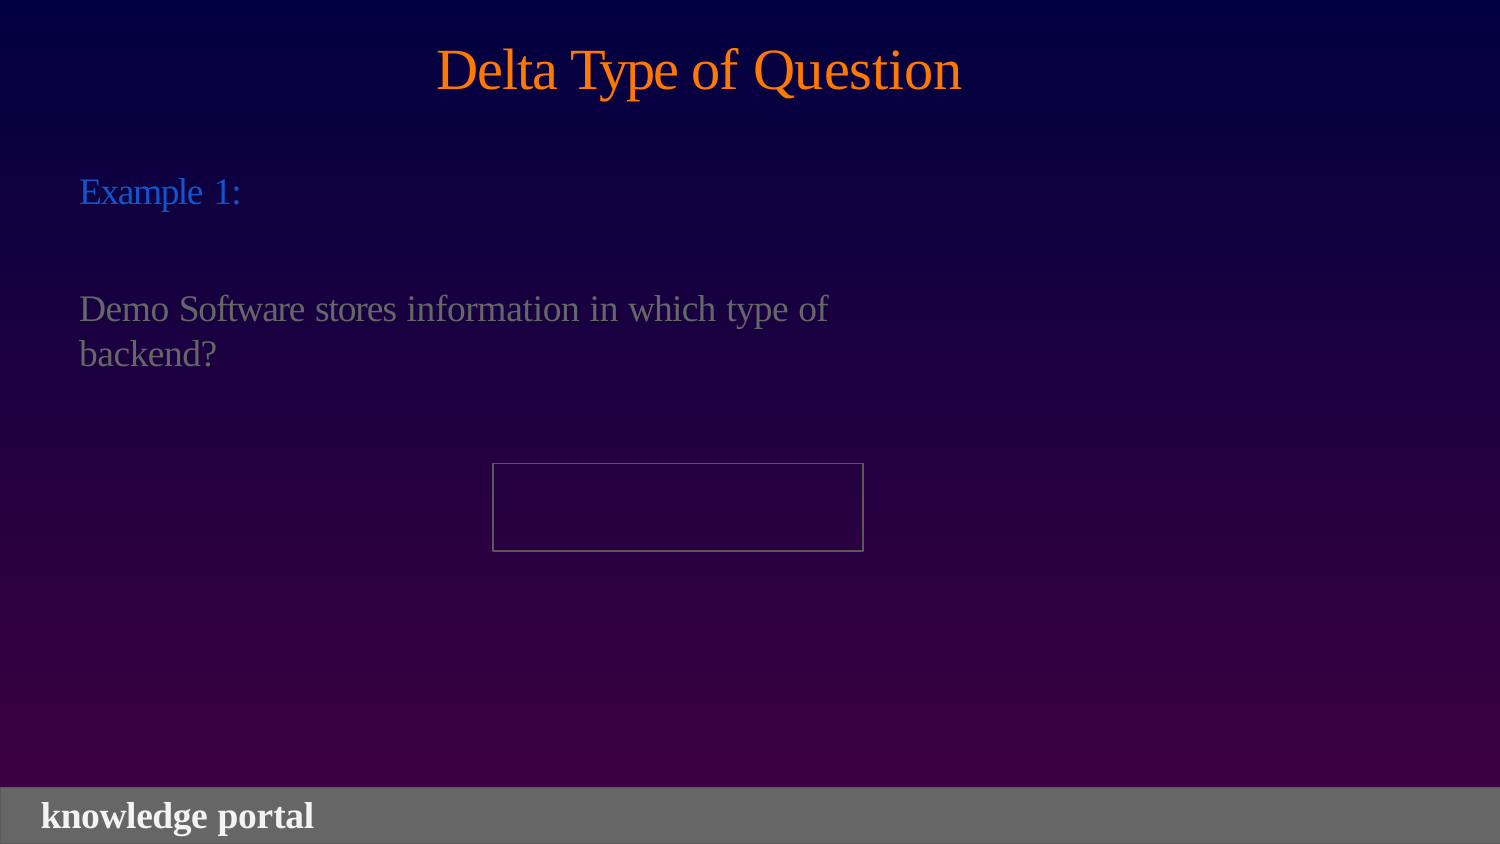

# Delta Type of Question
Example 1:

Demo Software stores information in which type of backend?

knowledge portal